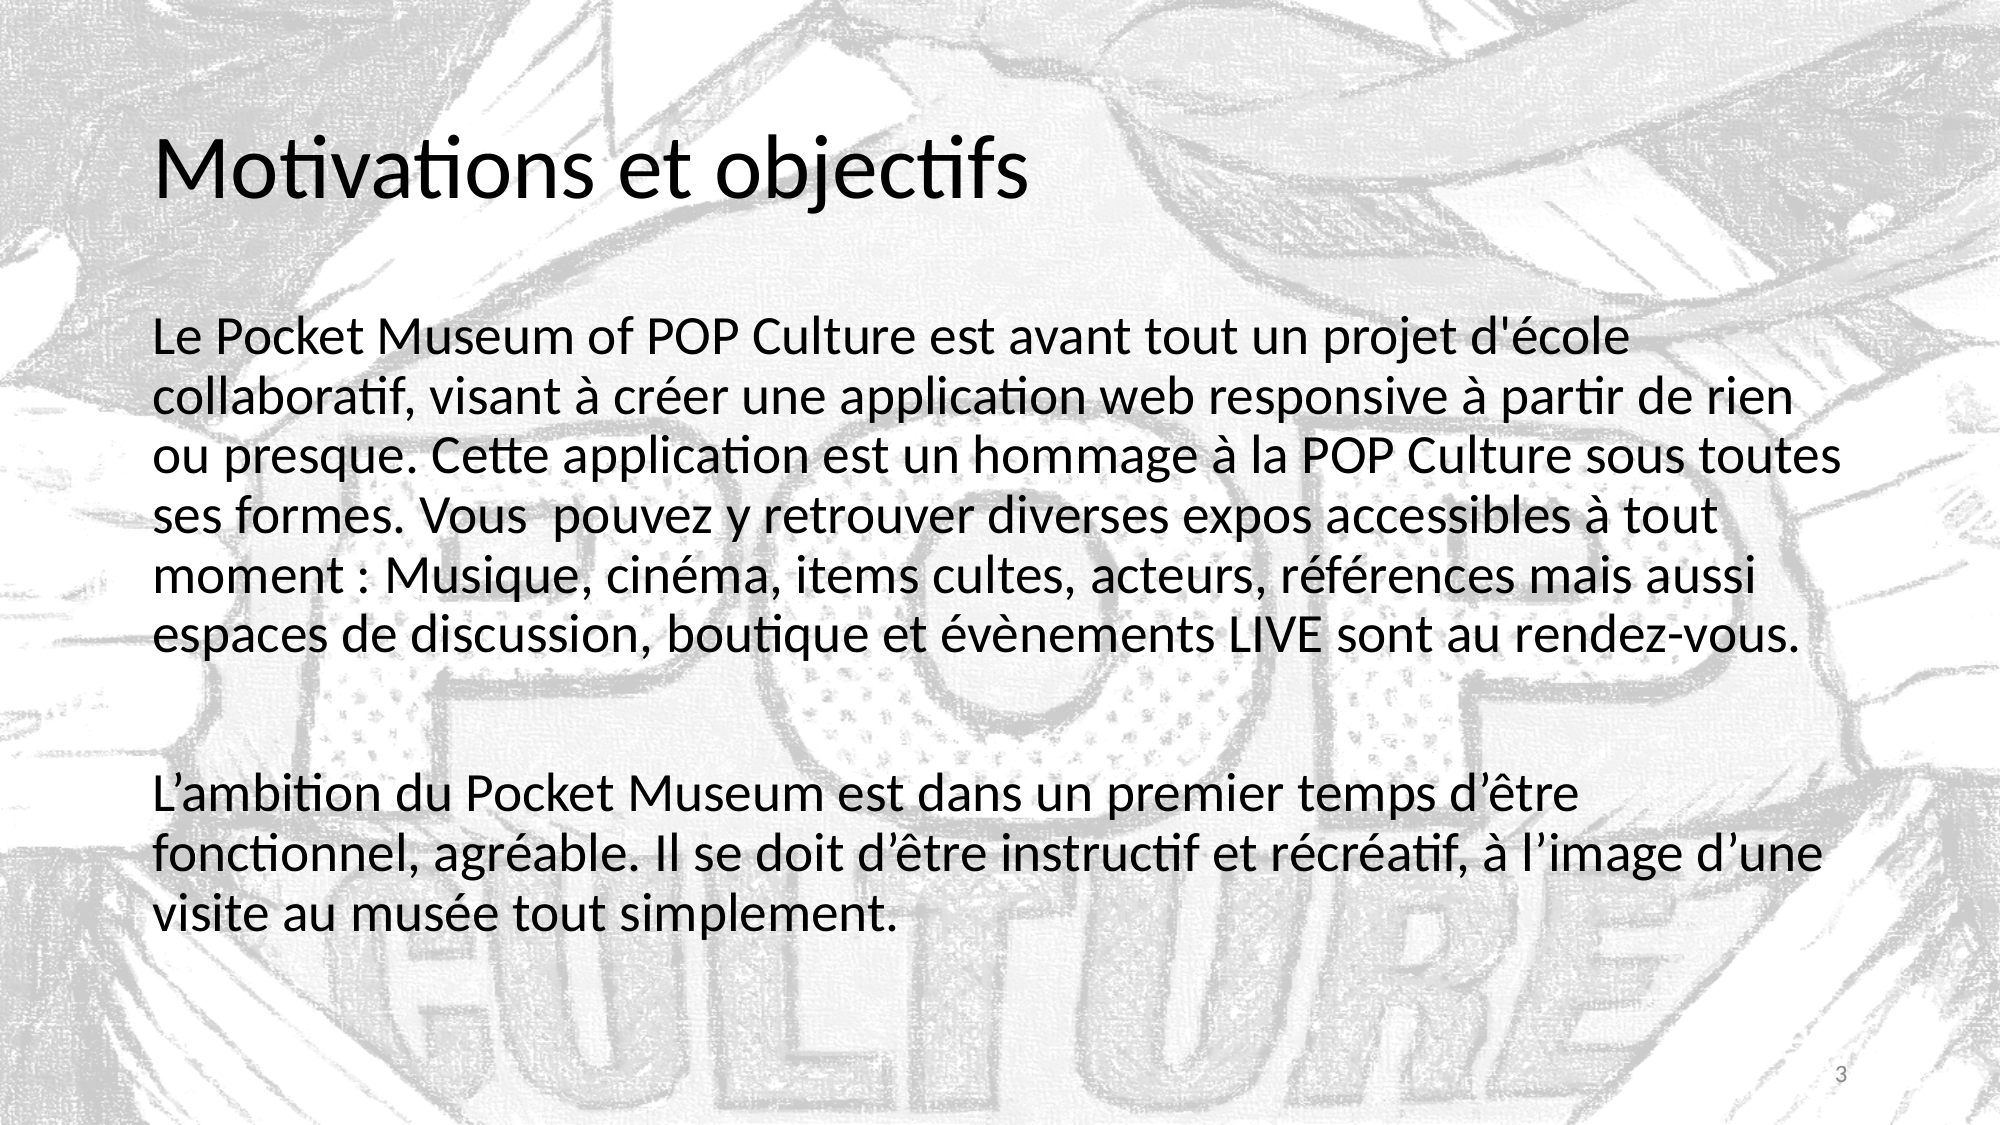

# Motivations et objectifs
Le Pocket Museum of POP Culture est avant tout un projet d'école collaboratif, visant à créer une application web responsive à partir de rien ou presque. Cette application est un hommage à la POP Culture sous toutes ses formes. Vous  pouvez y retrouver diverses expos accessibles à tout moment : Musique, cinéma, items cultes, acteurs, références mais aussi espaces de discussion, boutique et évènements LIVE sont au rendez-vous.

L’ambition du Pocket Museum est dans un premier temps d’être fonctionnel, agréable. Il se doit d’être instructif et récréatif, à l’image d’une visite au musée tout simplement.
3